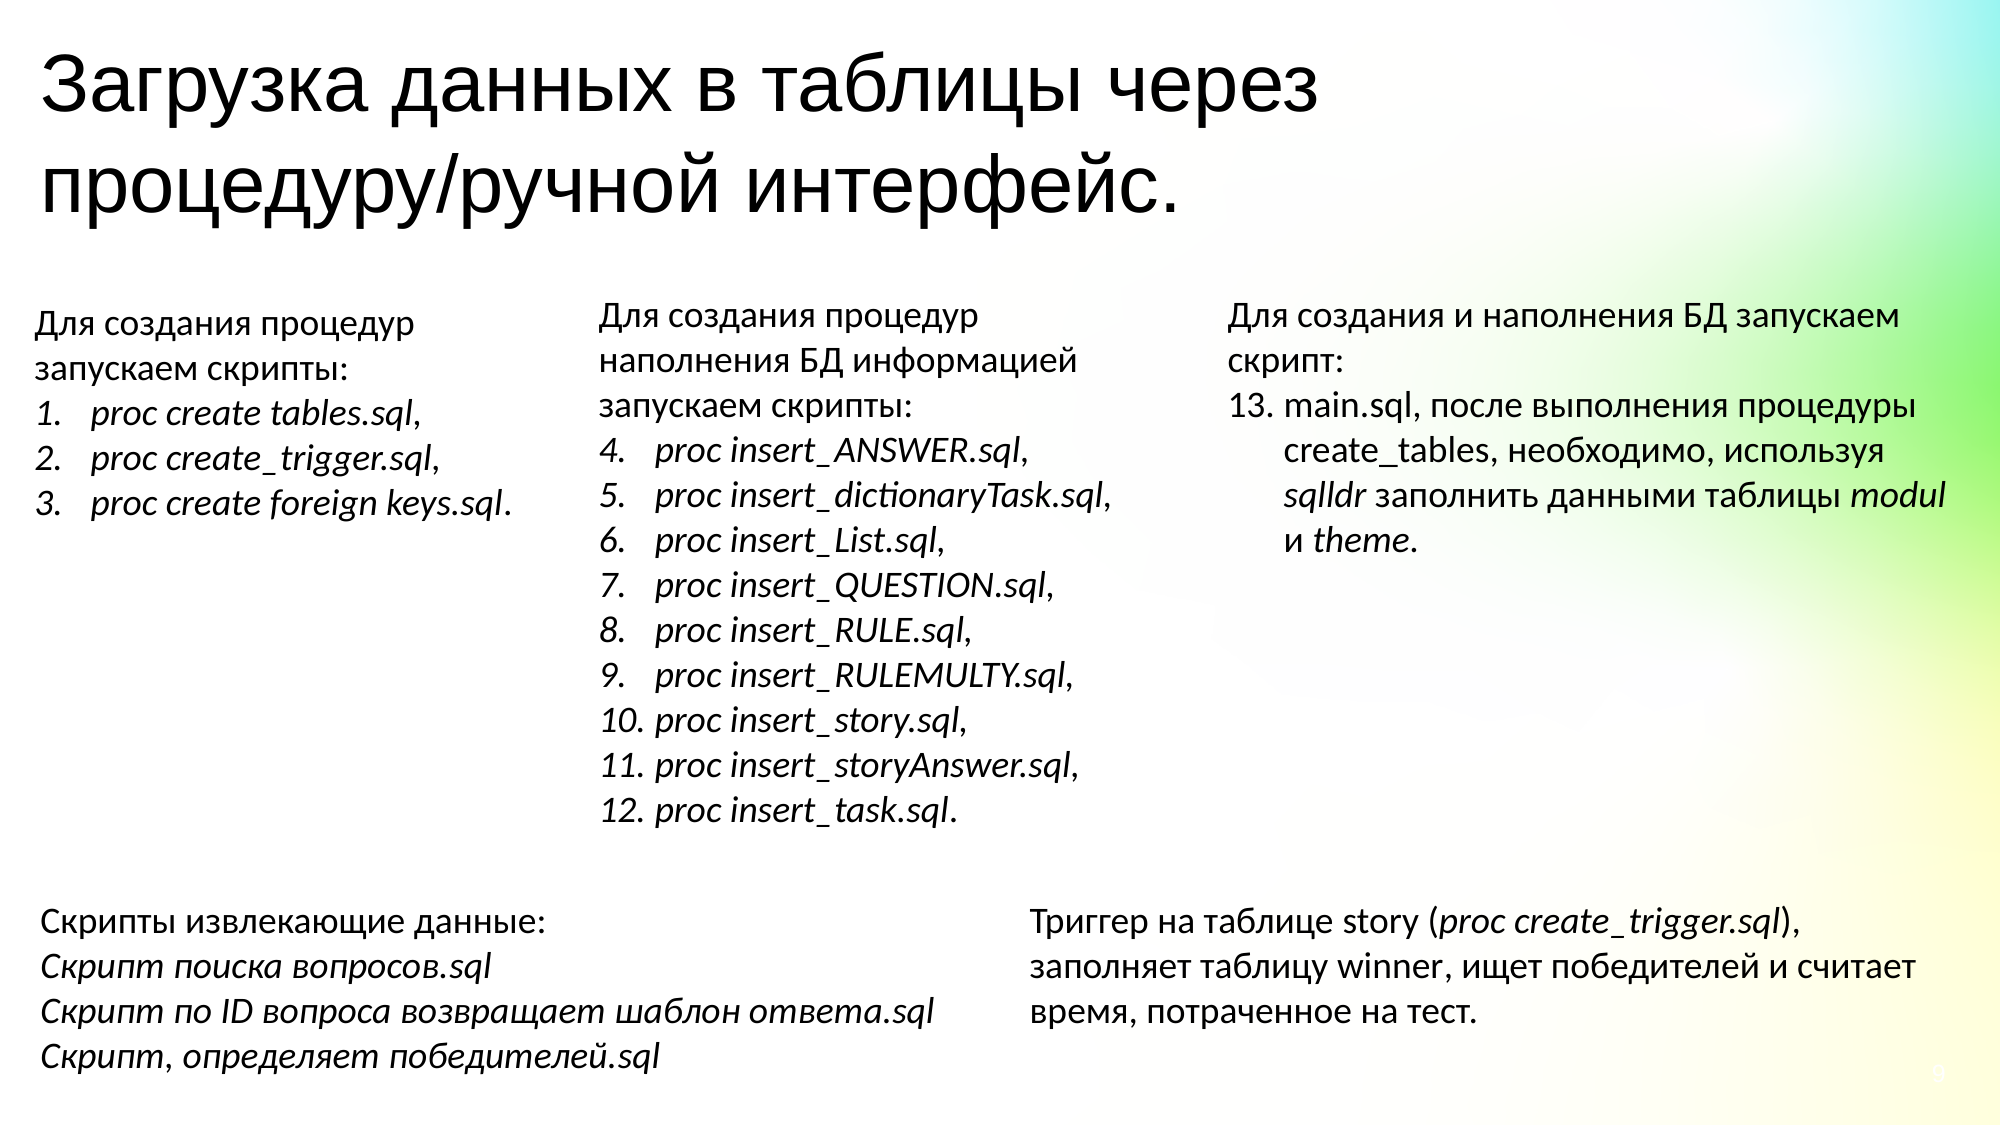

# Загрузка данных в таблицы через процедуру/ручной интерфейс.
Для создания процедур наполнения БД информацией запускаем скрипты:
proc insert_ANSWER.sql,
proc insert_dictionaryTask.sql,
proc insert_List.sql,
proc insert_QUESTION.sql,
proc insert_RULE.sql,
proc insert_RULEMULTY.sql,
proc insert_story.sql,
proc insert_storyAnswer.sql,
proc insert_task.sql.

Для создания и наполнения БД запускаем скрипт:
main.sql, после выполнения процедуры create_tables, необходимо, используя sqlldr заполнить данными таблицы modul и theme.
Для создания процедур запускаем скрипты:
proc create tables.sql,
proc create_trigger.sql,
proc create foreign keys.sql.
Скрипты извлекающие данные:
Скрипт поиска вопросов.sql
Скрипт по ID вопроса возвращает шаблон ответа.sql
Скрипт, определяет победителей.sql
Триггер на таблице story (proc create_trigger.sql), заполняет таблицу winner, ищет победителей и считает время, потраченное на тест.